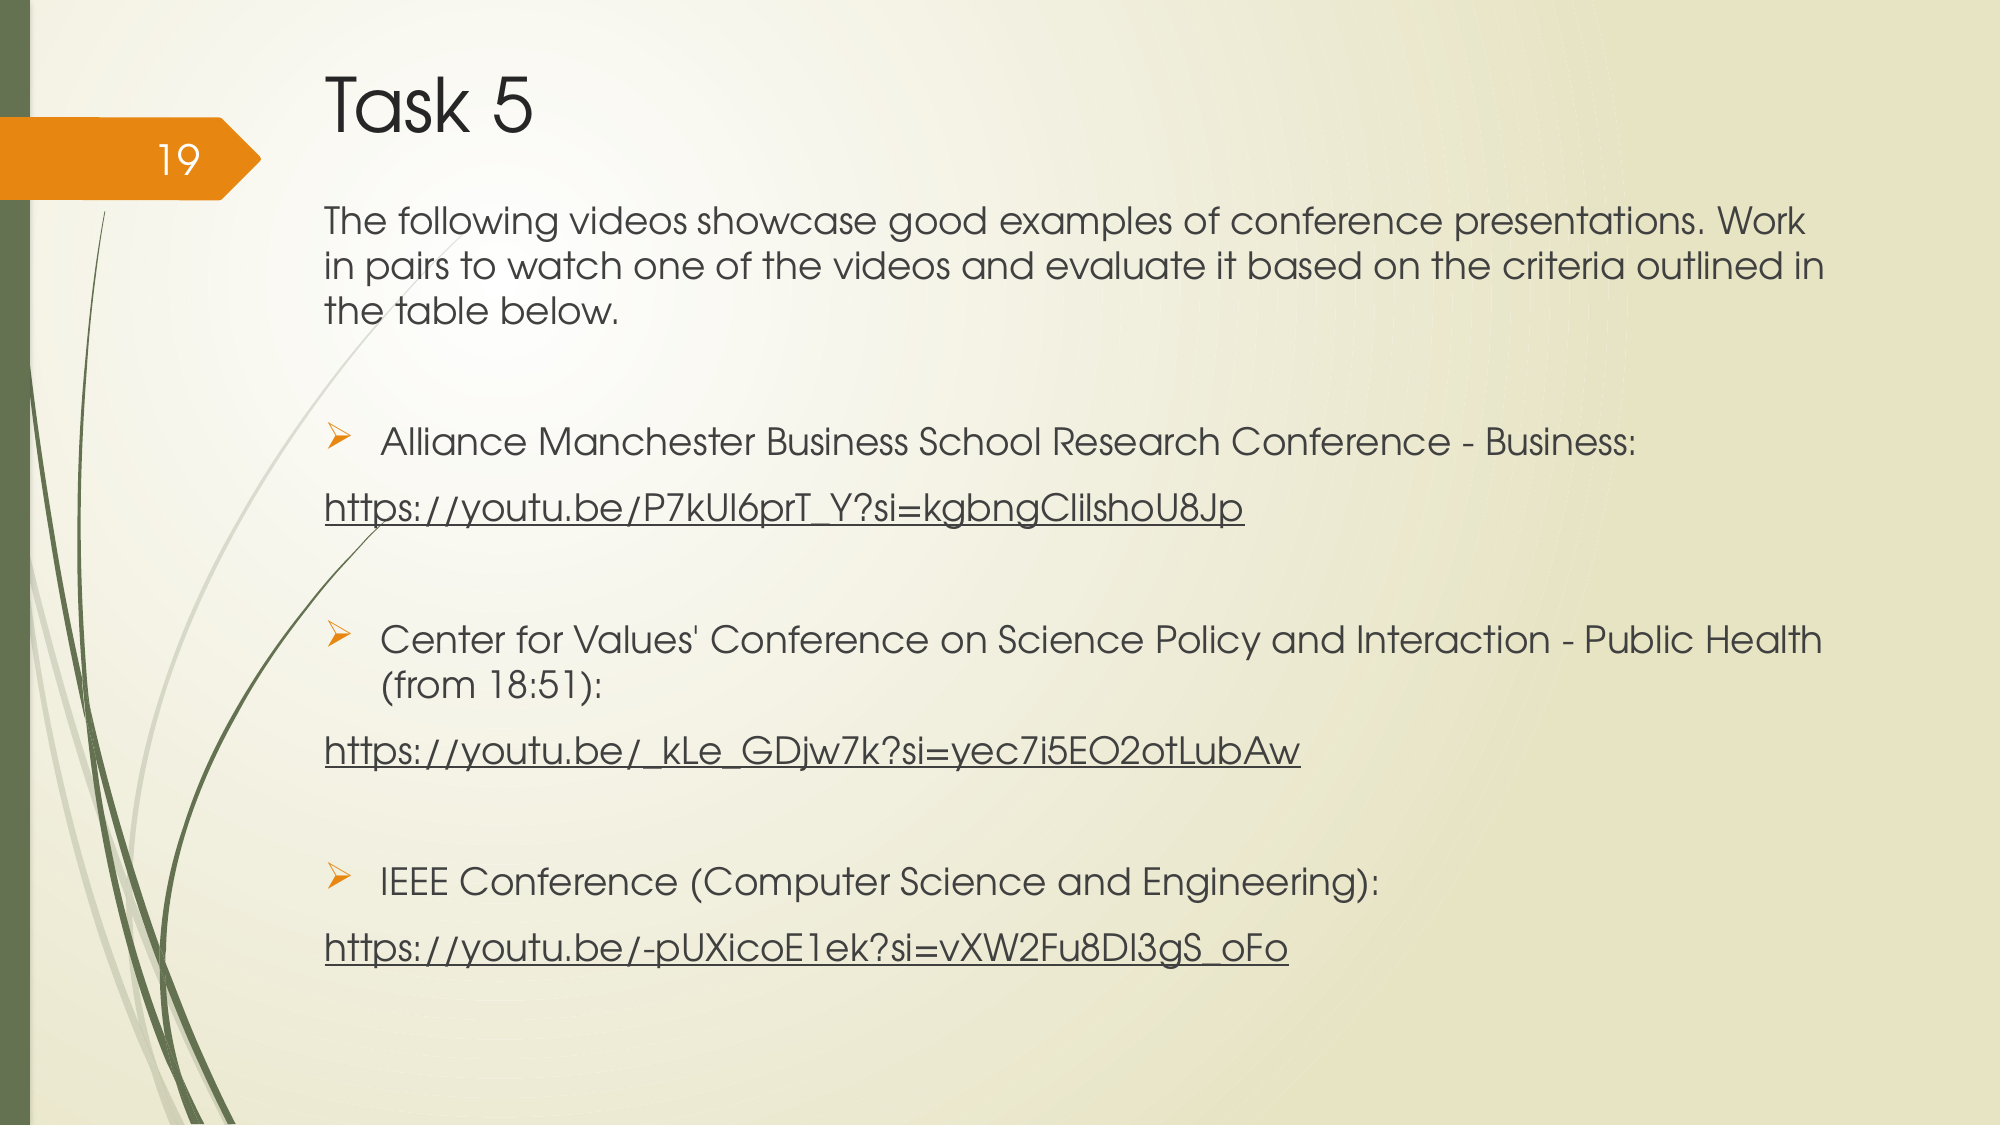

# Task 5
19
The following videos showcase good examples of conference presentations. Work in pairs to watch one of the videos and evaluate it based on the criteria outlined in the table below.

Alliance Manchester Business School Research Conference - Business:
https://youtu.be/P7kUI6prT_Y?si=kgbngClilshoU8Jp

Center for Values' Conference on Science Policy and Interaction - Public Health (from 18:51):
https://youtu.be/_kLe_GDjw7k?si=yec7i5EO2otLubAw

IEEE Conference (Computer Science and Engineering):
https://youtu.be/-pUXicoE1ek?si=vXW2Fu8DI3gS_oFo